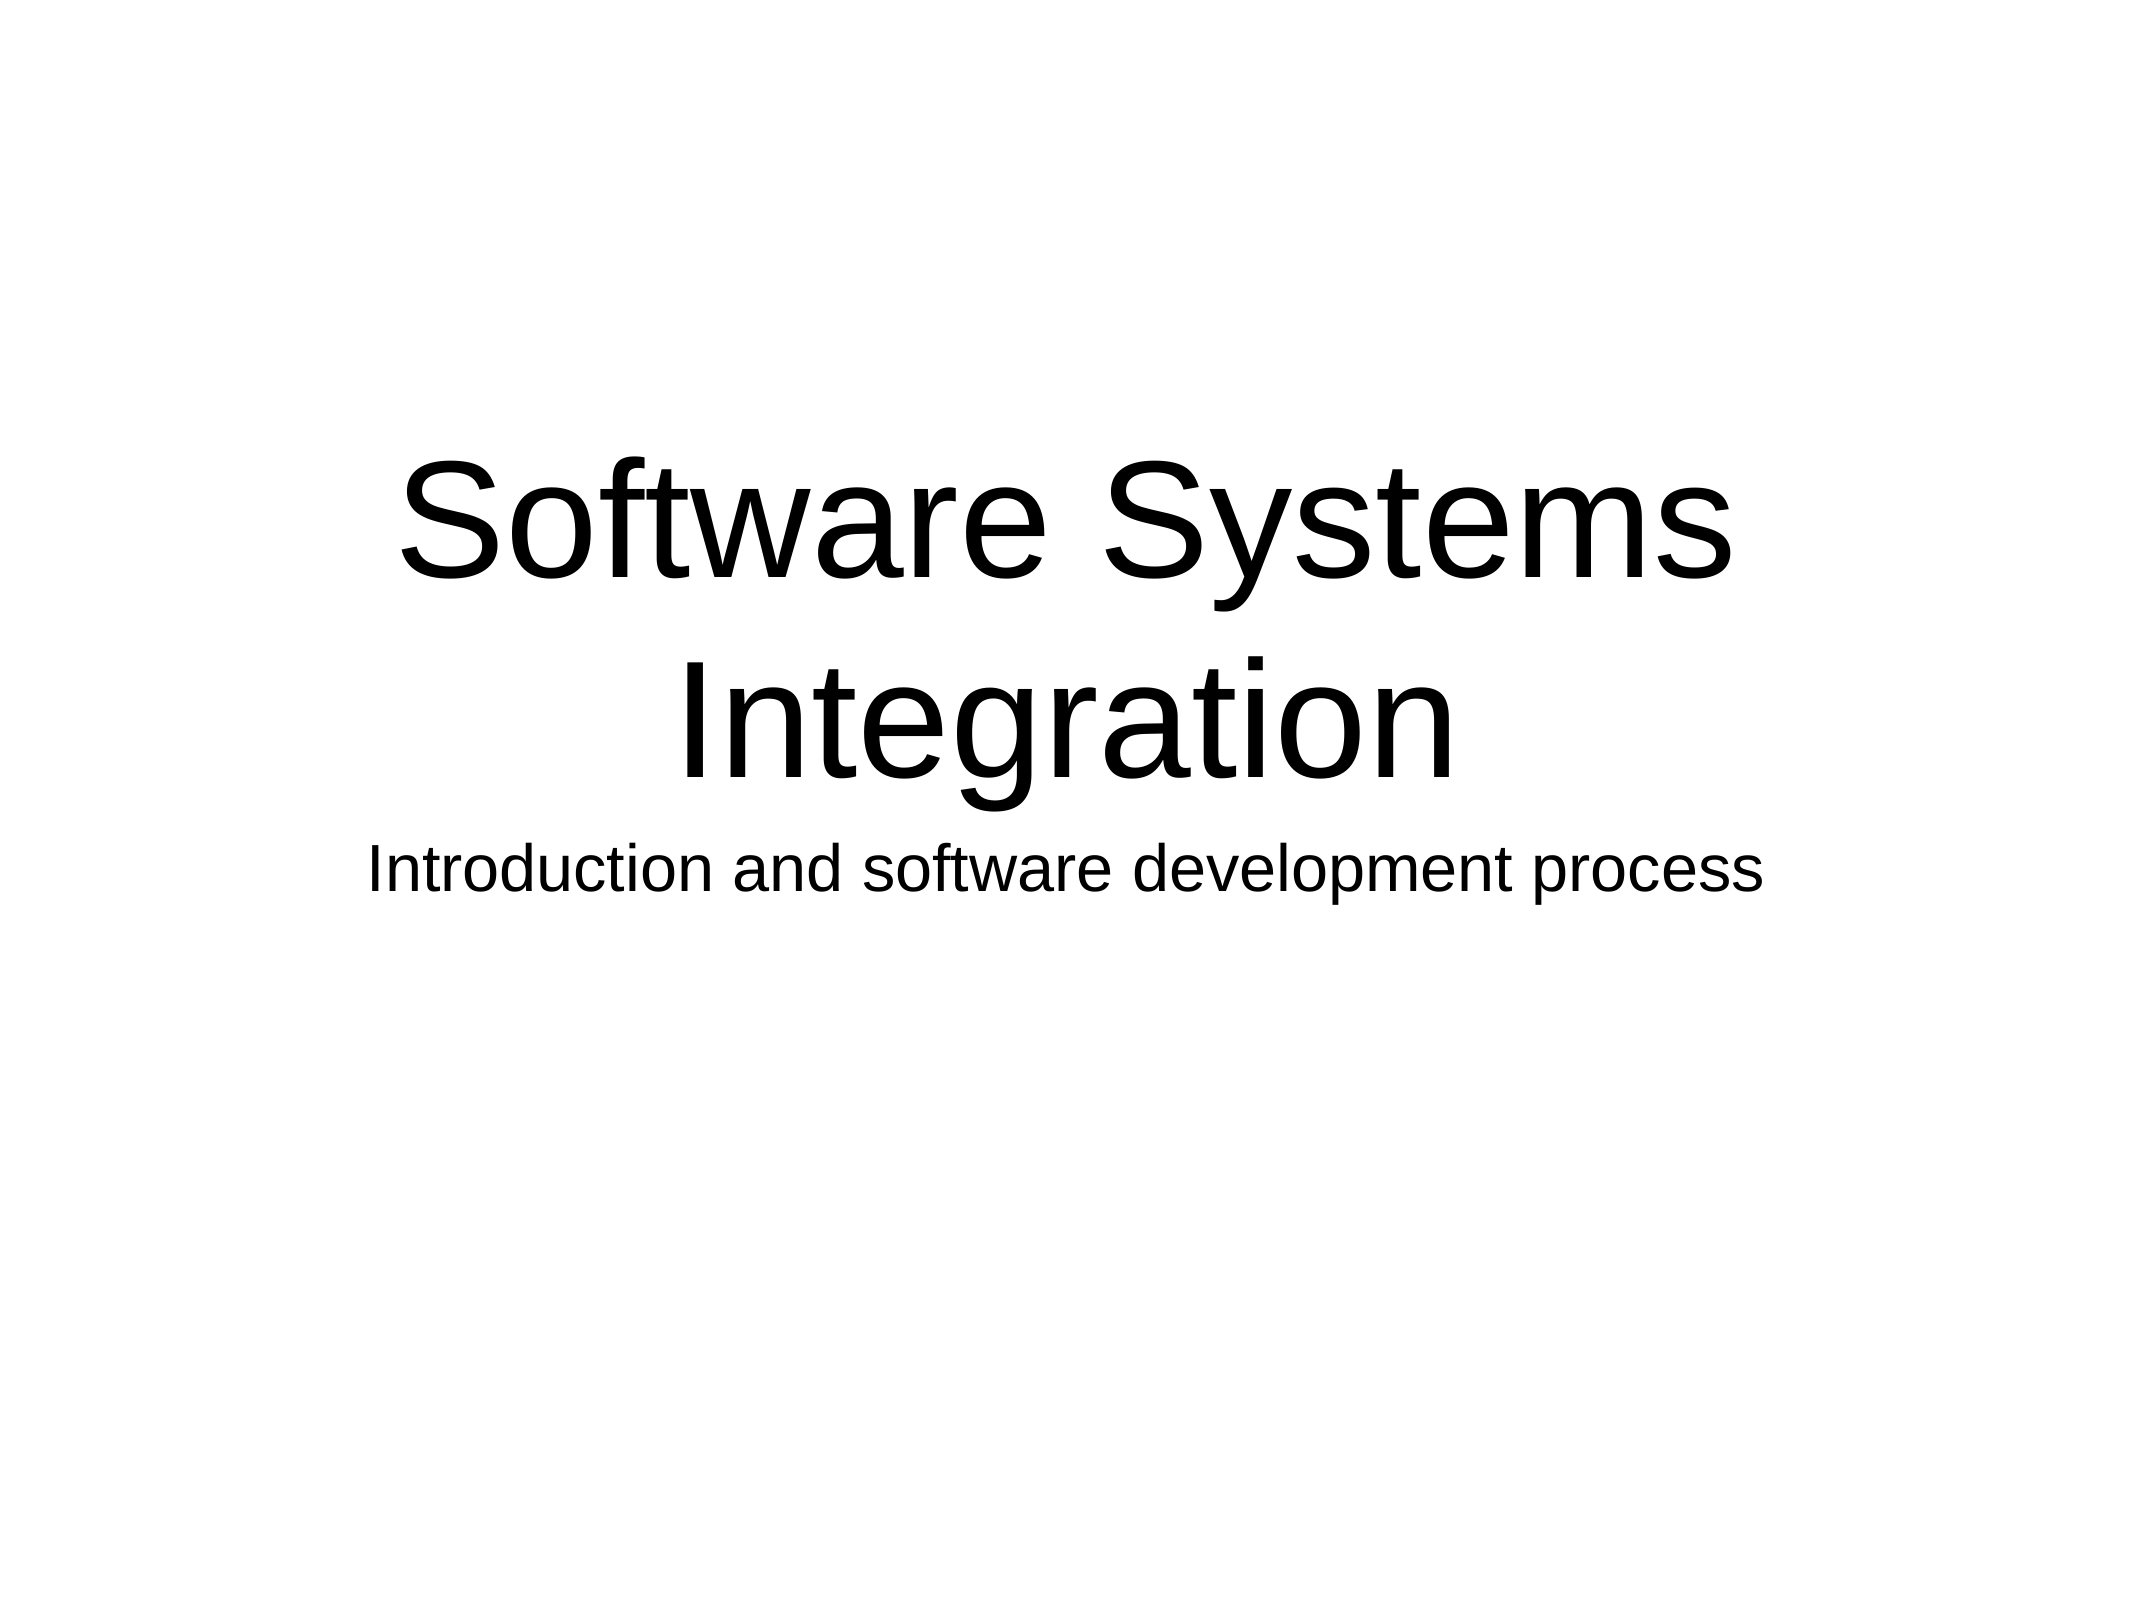

# Software Systems Integration
Introduction and software development process